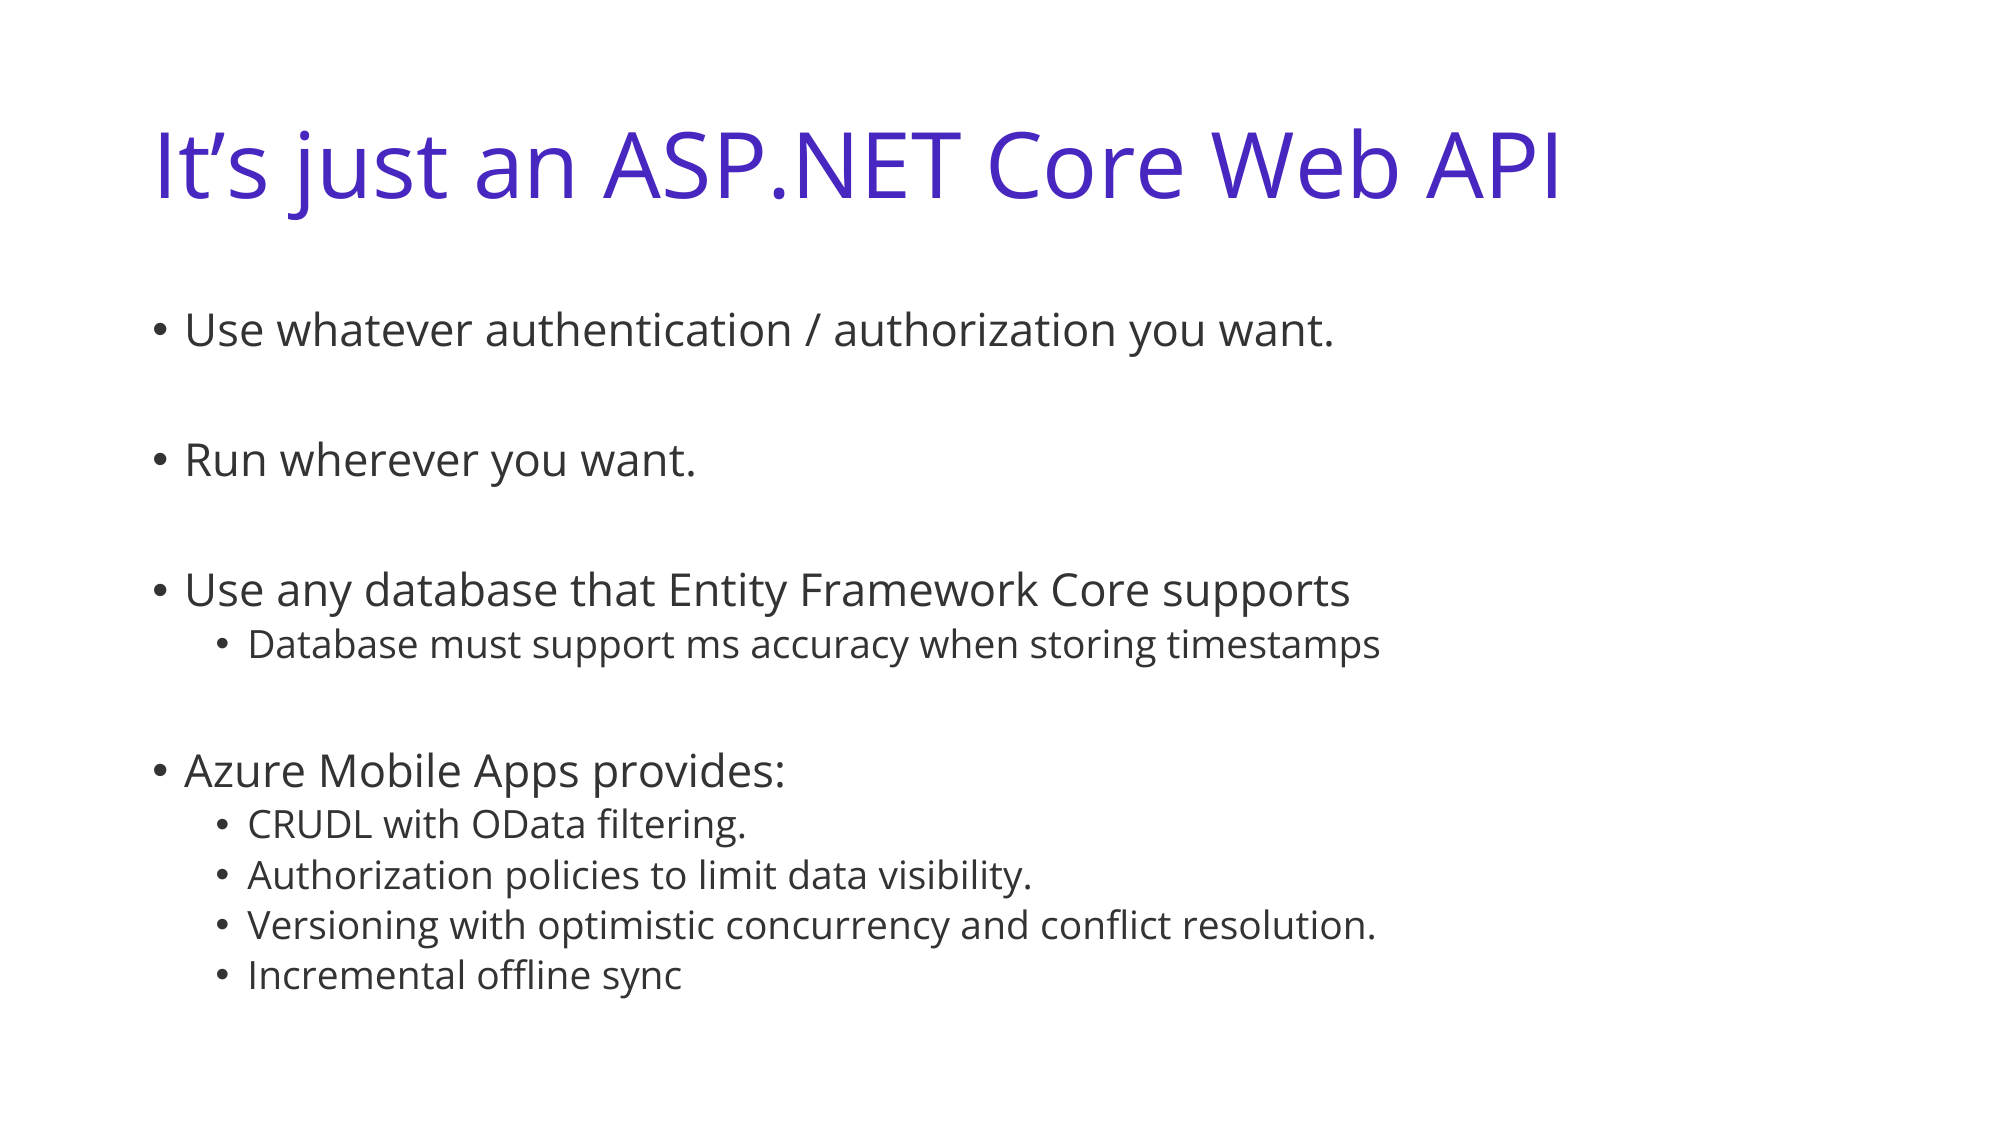

# It’s just an ASP.NET Core Web API
Use whatever authentication / authorization you want.

Run wherever you want.

Use any database that Entity Framework Core supports
Database must support ms accuracy when storing timestamps

Azure Mobile Apps provides:
CRUDL with OData filtering.
Authorization policies to limit data visibility.
Versioning with optimistic concurrency and conflict resolution.
Incremental offline sync